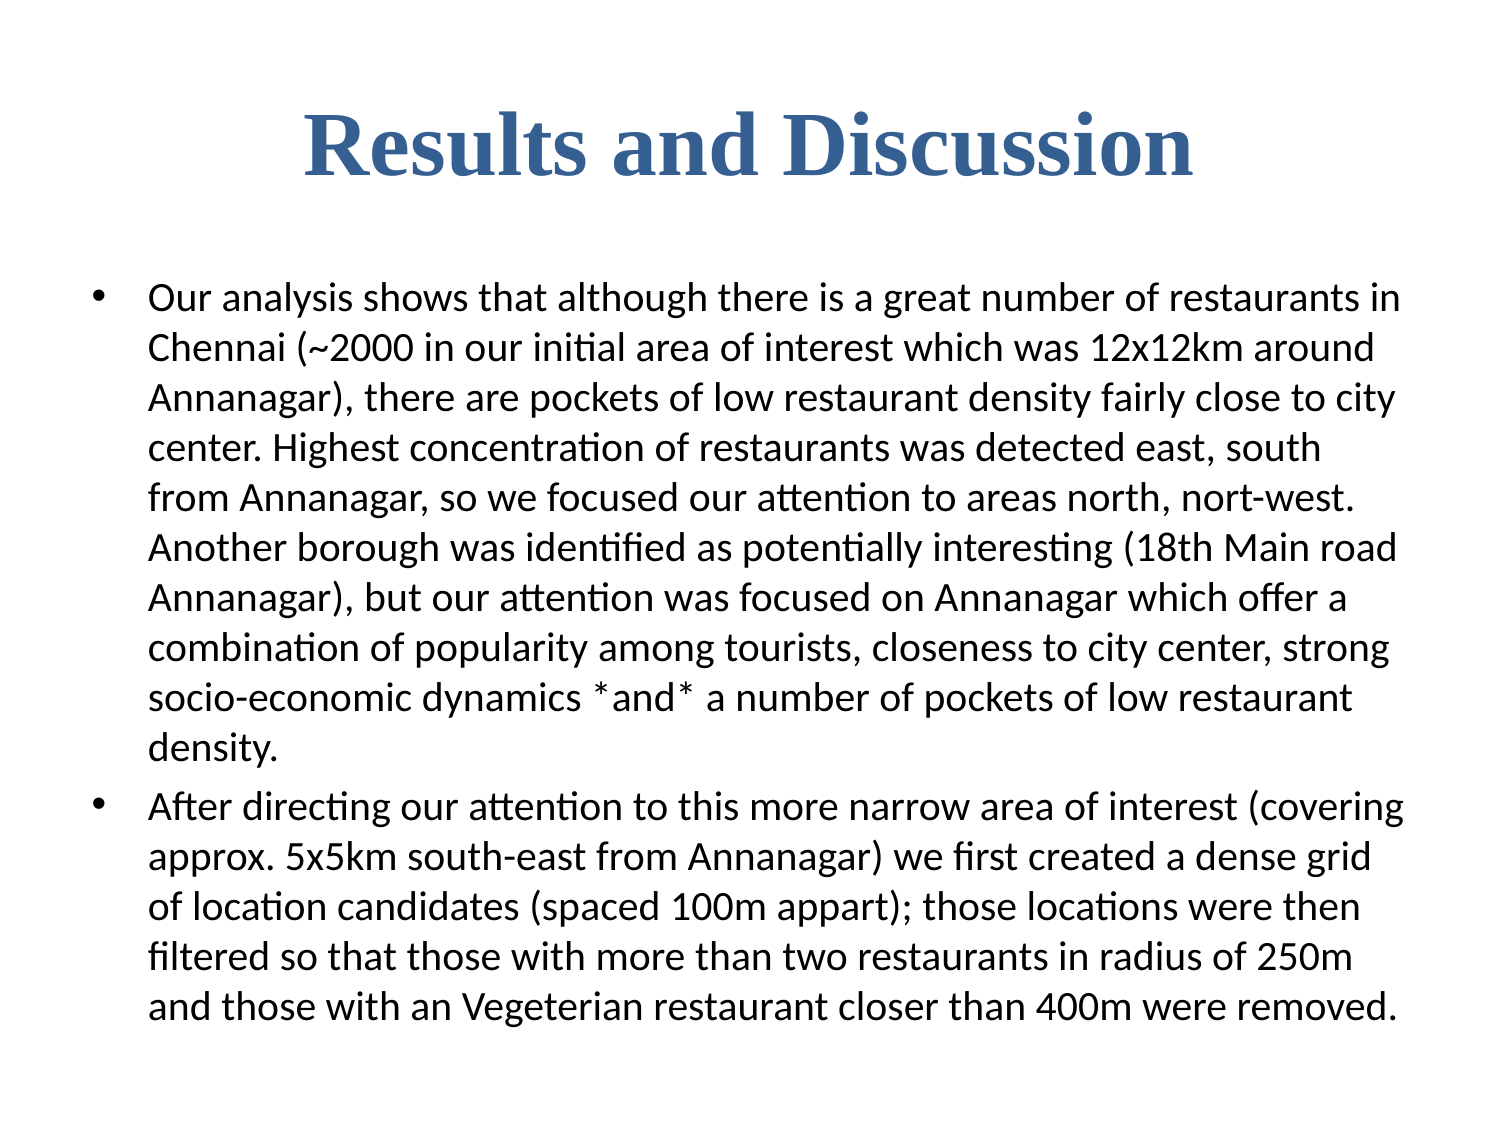

# Results and Discussion
Our analysis shows that although there is a great number of restaurants in Chennai (~2000 in our initial area of interest which was 12x12km around Annanagar), there are pockets of low restaurant density fairly close to city center. Highest concentration of restaurants was detected east, south from Annanagar, so we focused our attention to areas north, nort-west. Another borough was identified as potentially interesting (18th Main road Annanagar), but our attention was focused on Annanagar which offer a combination of popularity among tourists, closeness to city center, strong socio-economic dynamics *and* a number of pockets of low restaurant density.
After directing our attention to this more narrow area of interest (covering approx. 5x5km south-east from Annanagar) we first created a dense grid of location candidates (spaced 100m appart); those locations were then filtered so that those with more than two restaurants in radius of 250m and those with an Vegeterian restaurant closer than 400m were removed.